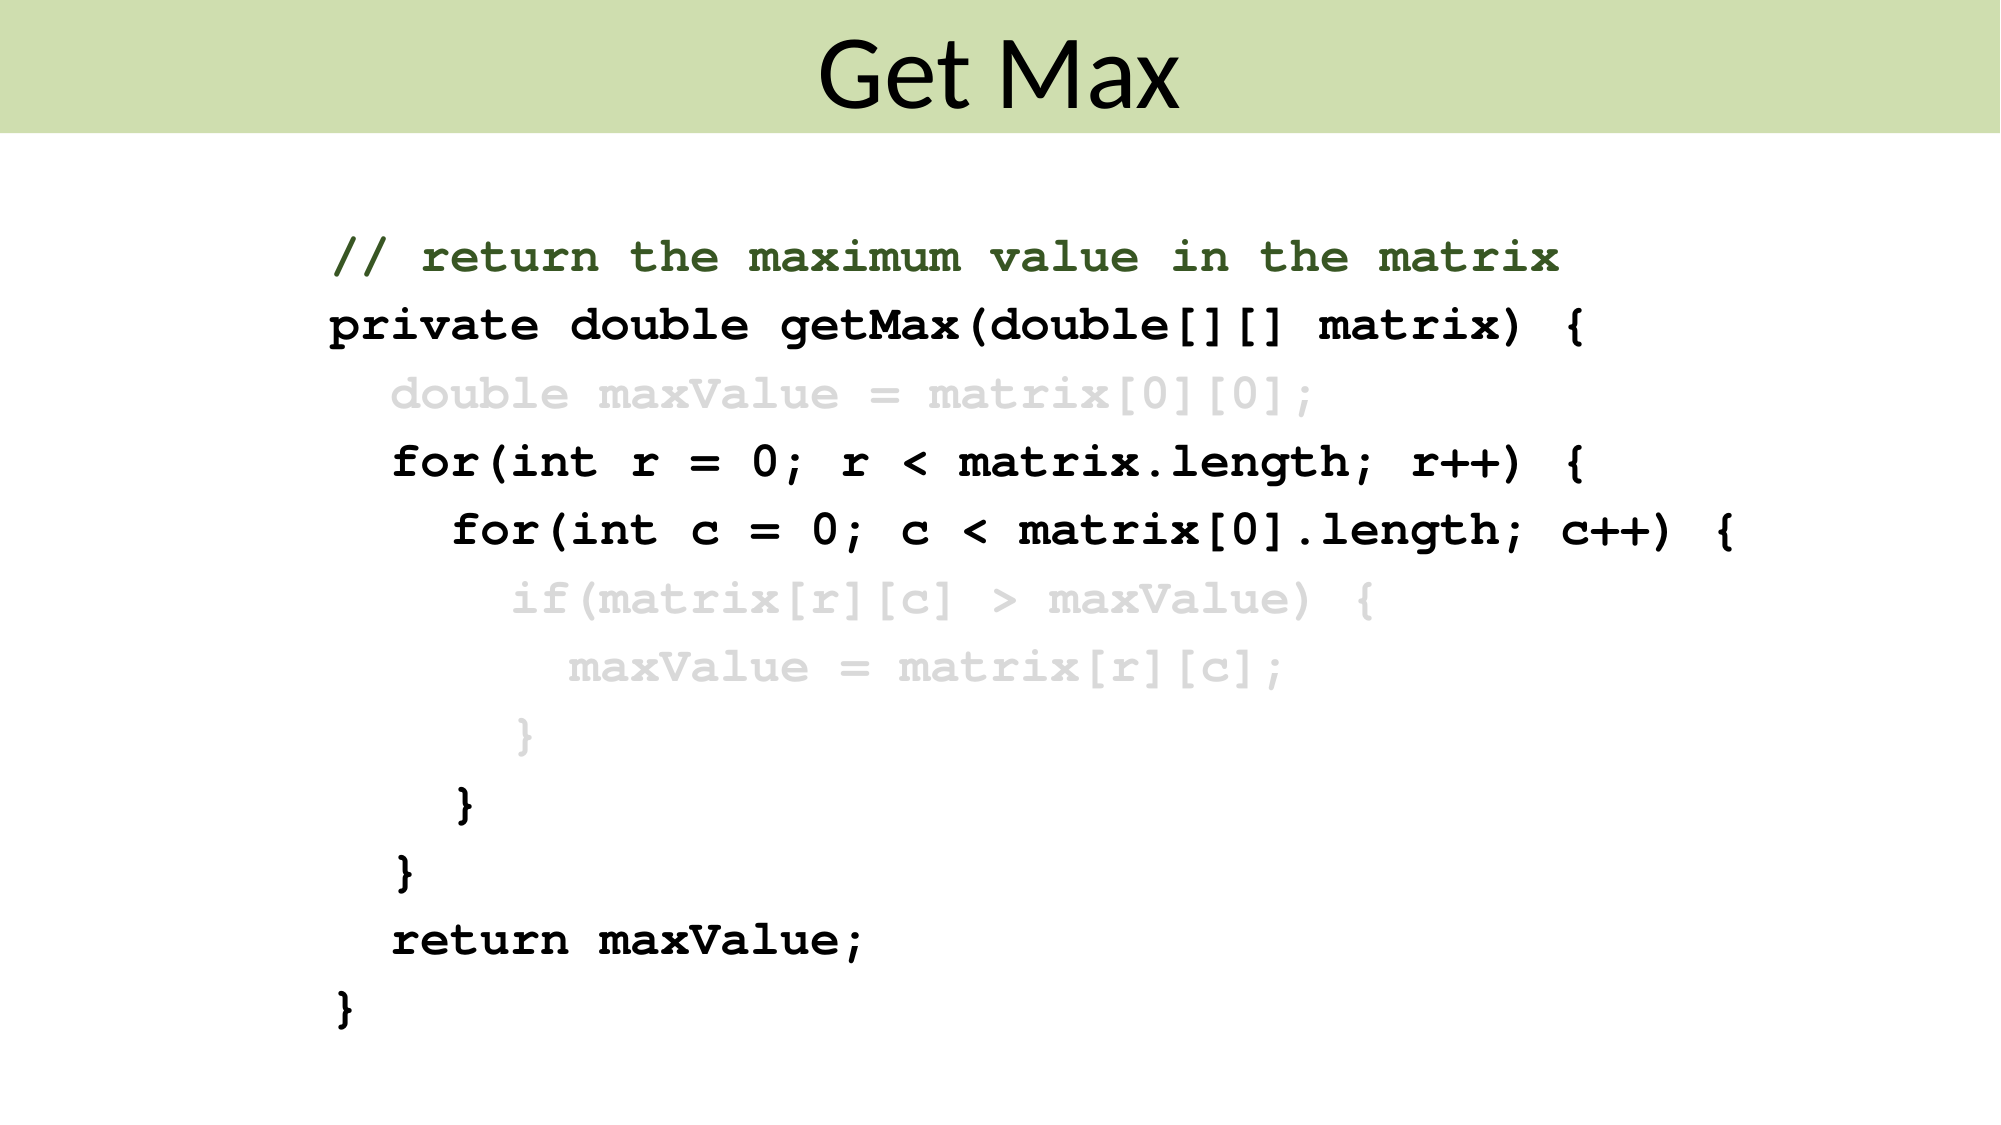

Get Max
// return the maximum value in the matrix
private double getMax(double[][] matrix) {
  double maxValue = matrix[0][0];
  for(int r = 0; r < matrix.length; r++) {
    for(int c = 0; c < matrix[0].length; c++) {
      if(matrix[r][c] > maxValue) {
        maxValue = matrix[r][c];
      }
    }
  }
  return maxValue;
}